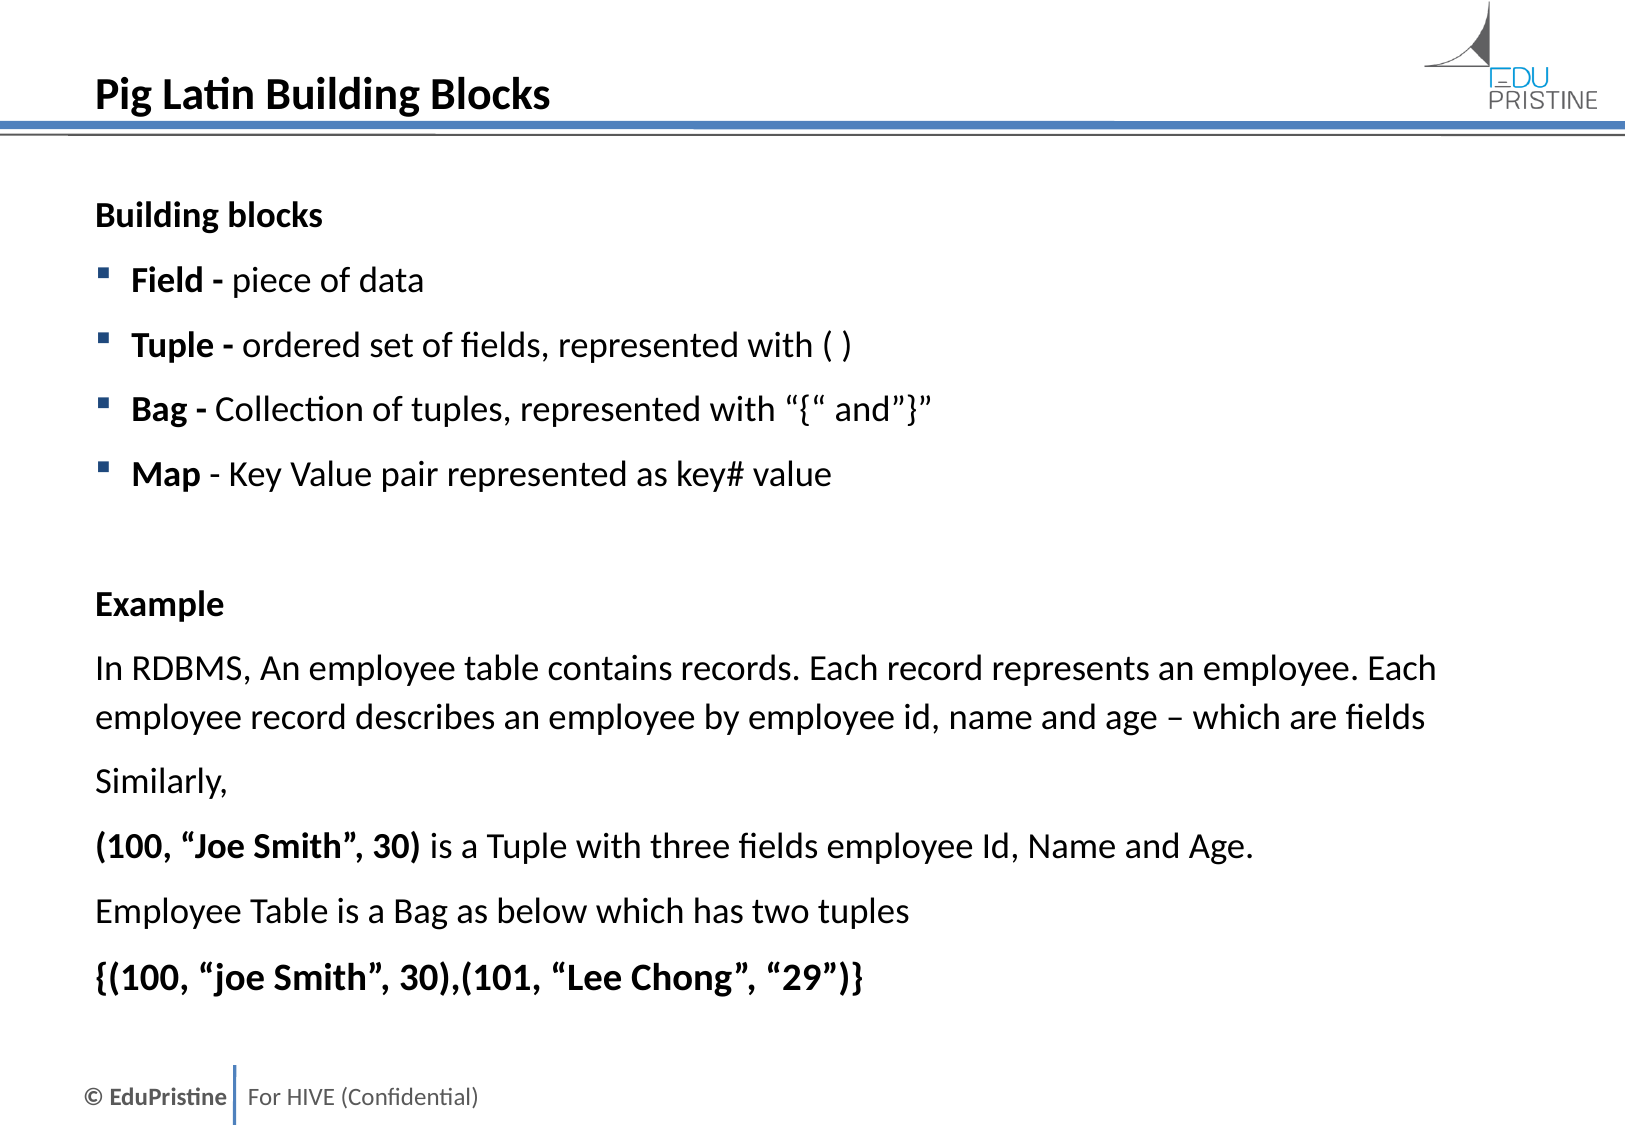

# Pig Latin Building Blocks
Building blocks
Field - piece of data
Tuple - ordered set of fields, represented with ( )
Bag - Collection of tuples, represented with “{“ and”}”
Map - Key Value pair represented as key# value

Example
In RDBMS, An employee table contains records. Each record represents an employee. Each employee record describes an employee by employee id, name and age – which are fields
Similarly,
(100, “Joe Smith”, 30) is a Tuple with three fields employee Id, Name and Age.
Employee Table is a Bag as below which has two tuples
{(100, “joe Smith”, 30),(101, “Lee Chong”, “29”)}